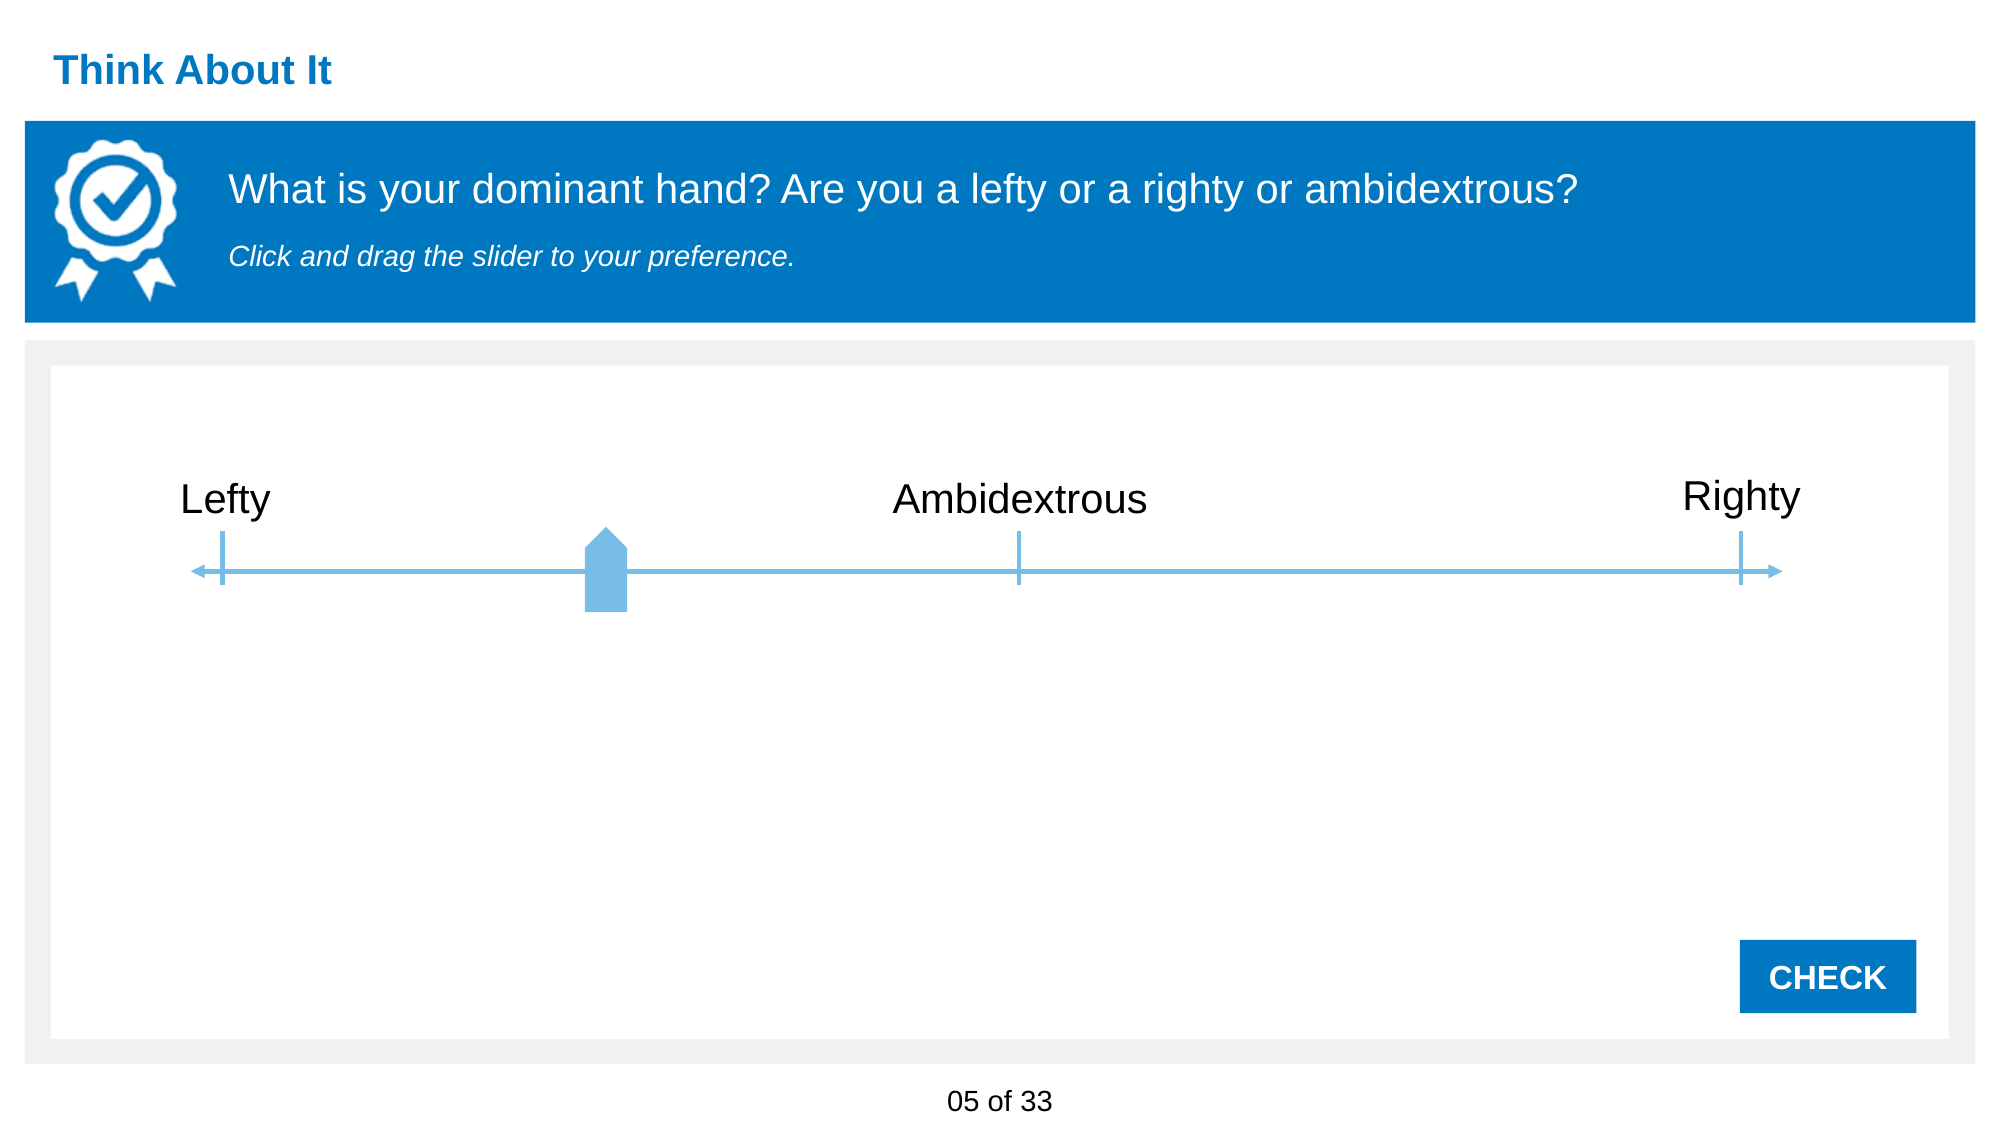

# Think About It
What is your dominant hand? Are you a lefty or a righty or ambidextrous?
Click and drag the slider to your preference.

Righty
Lefty
Ambidextrous

CHECK
05 of 33